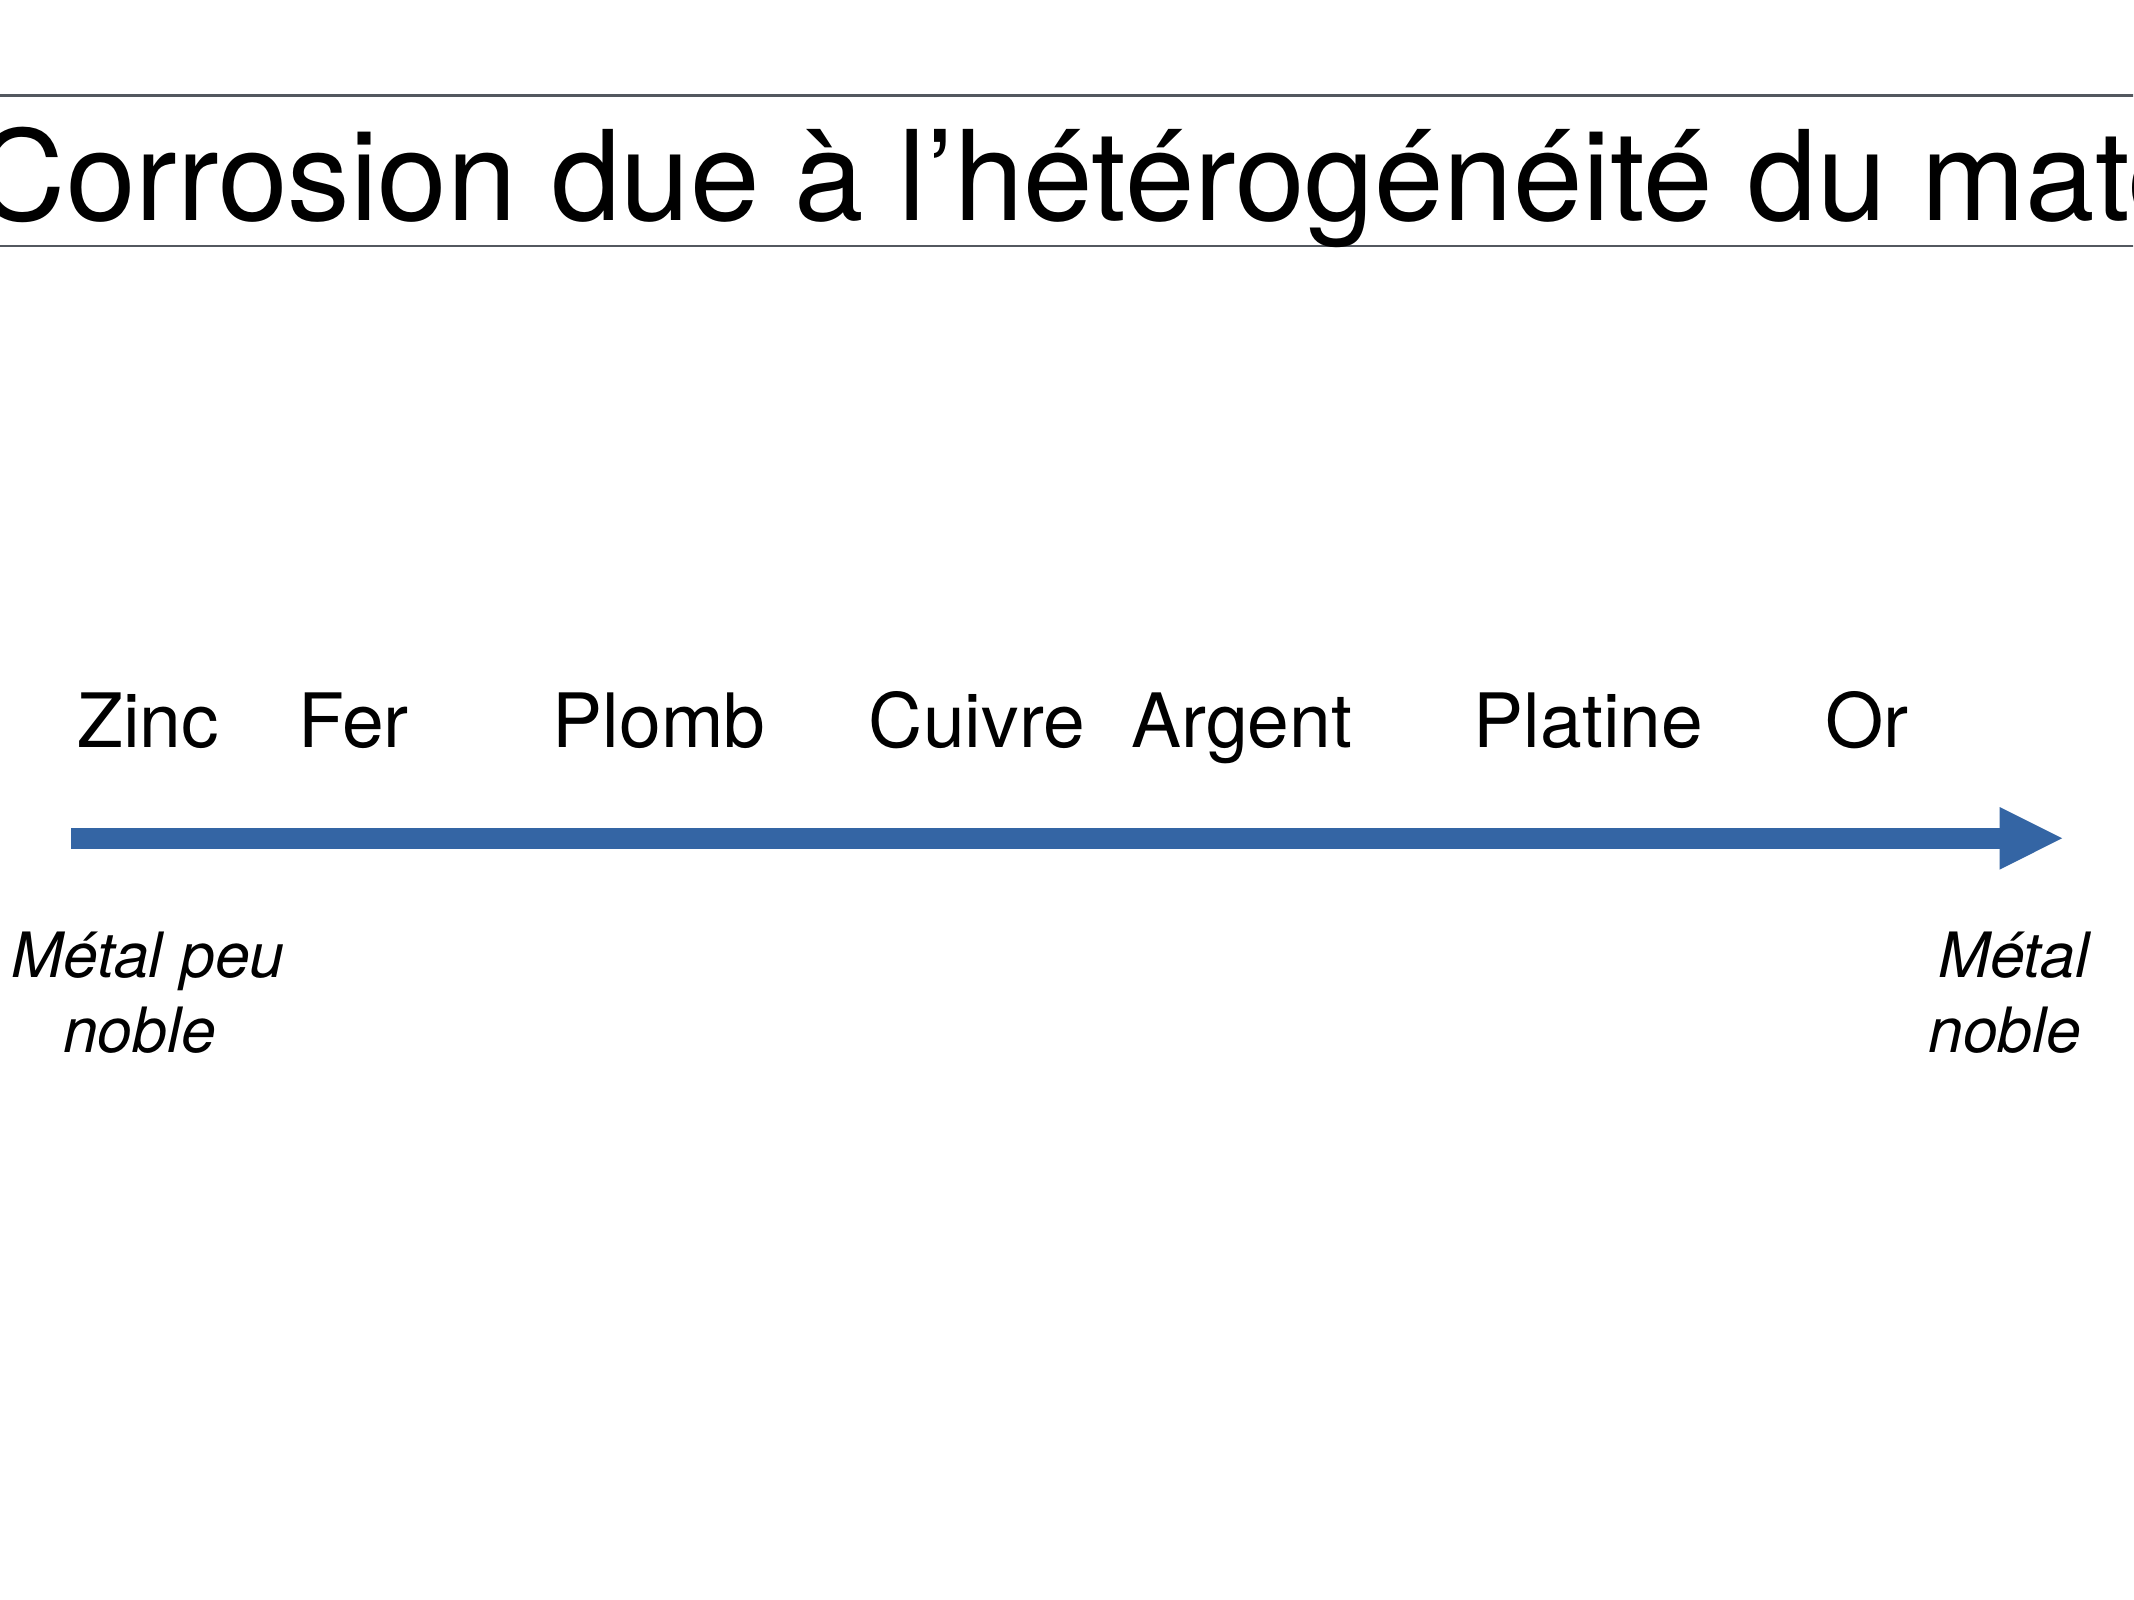

II.1) Corrosion due à l’hétérogénéité du matériau
Zinc
Fer
Plomb
Cuivre
Argent
Platine
Or

Métal peu noble
Métal noble
13